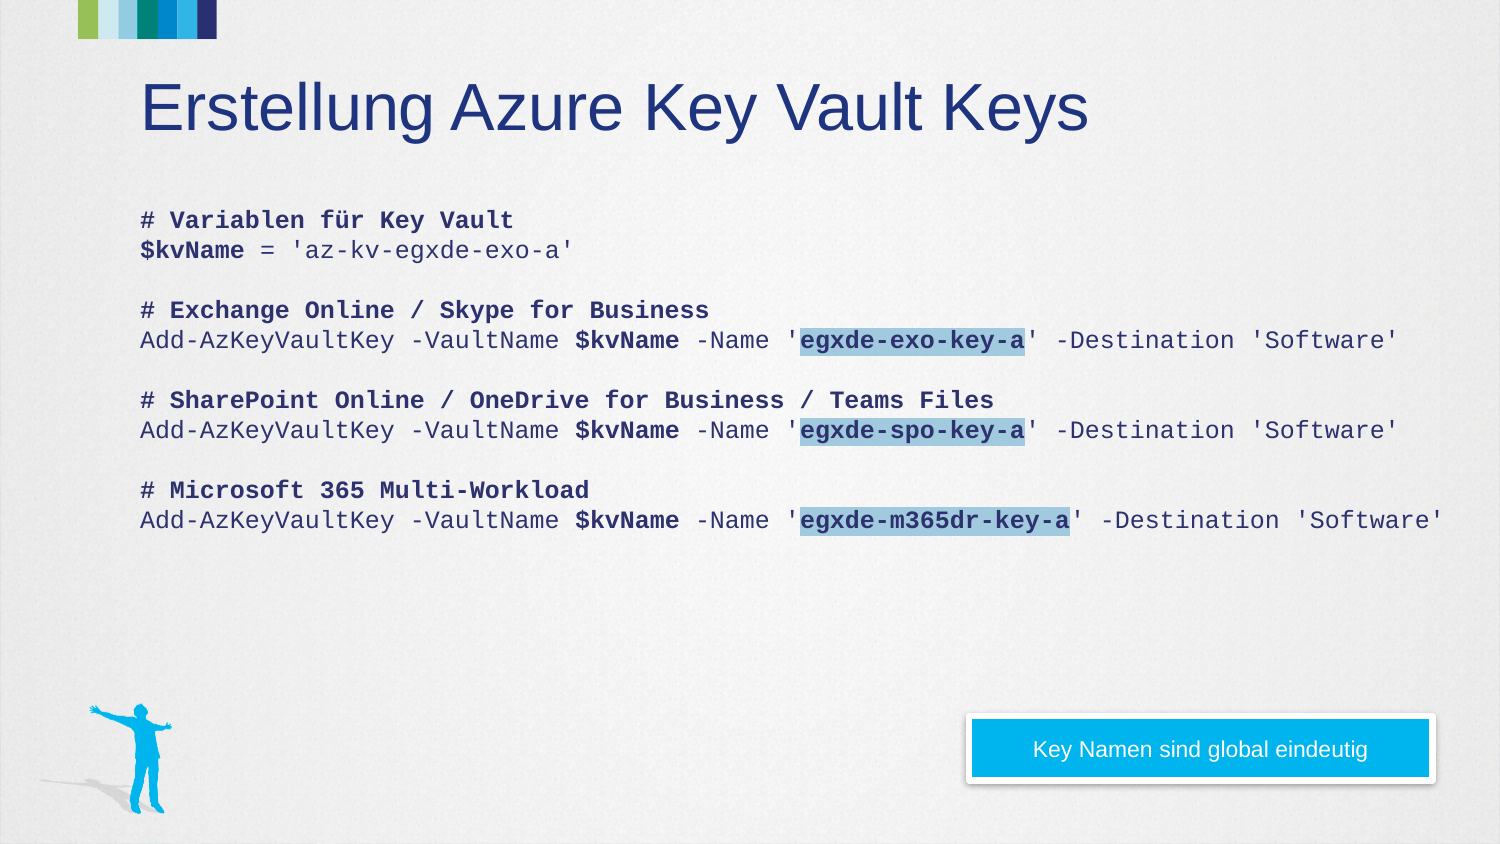

# Erstellung Azure Key Vault Keys
# Variablen für Key Vault
$kvName = 'az-kv-egxde-exo-a'

# Exchange Online / Skype for Business
Add-AzKeyVaultKey -VaultName $kvName -Name 'egxde-exo-key-a' -Destination 'Software'

# SharePoint Online / OneDrive for Business / Teams Files
Add-AzKeyVaultKey -VaultName $kvName -Name 'egxde-spo-key-a' -Destination 'Software'

# Microsoft 365 Multi-Workload
Add-AzKeyVaultKey -VaultName $kvName -Name 'egxde-m365dr-key-a' -Destination 'Software'
Key Namen sind global eindeutig